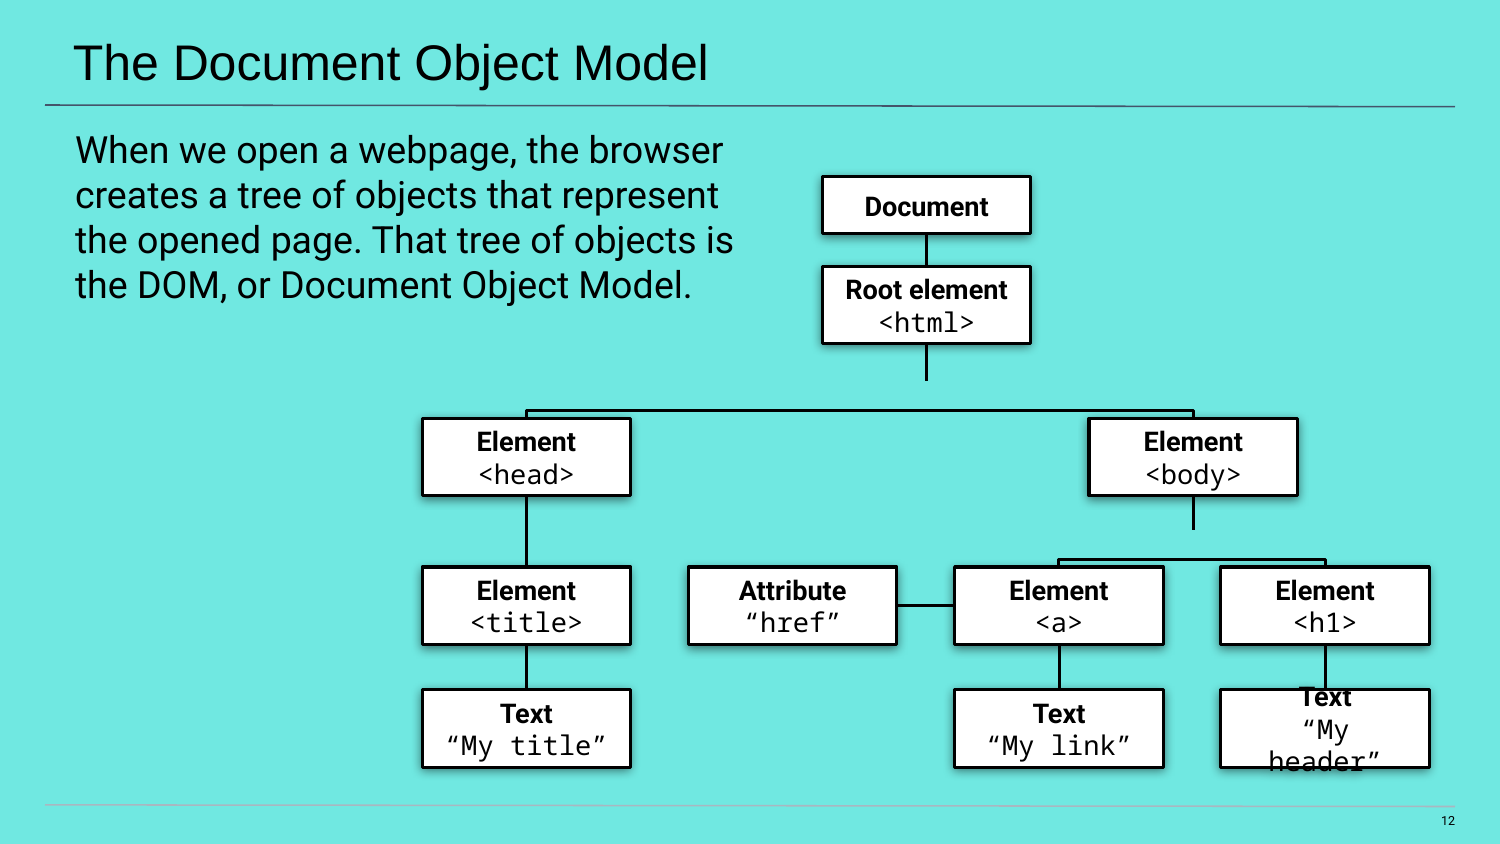

# The Document Object Model
When we open a webpage, the browser creates a tree of objects that represent the opened page. That tree of objects is the DOM, or Document Object Model.
Document
Root element
<html>
Element
<head>
Element
<body>
Element
<title>
Attribute
“href”
Element
<a>
Element
<h1>
Text
“My title”
Text
“My link”
Text
“My header”